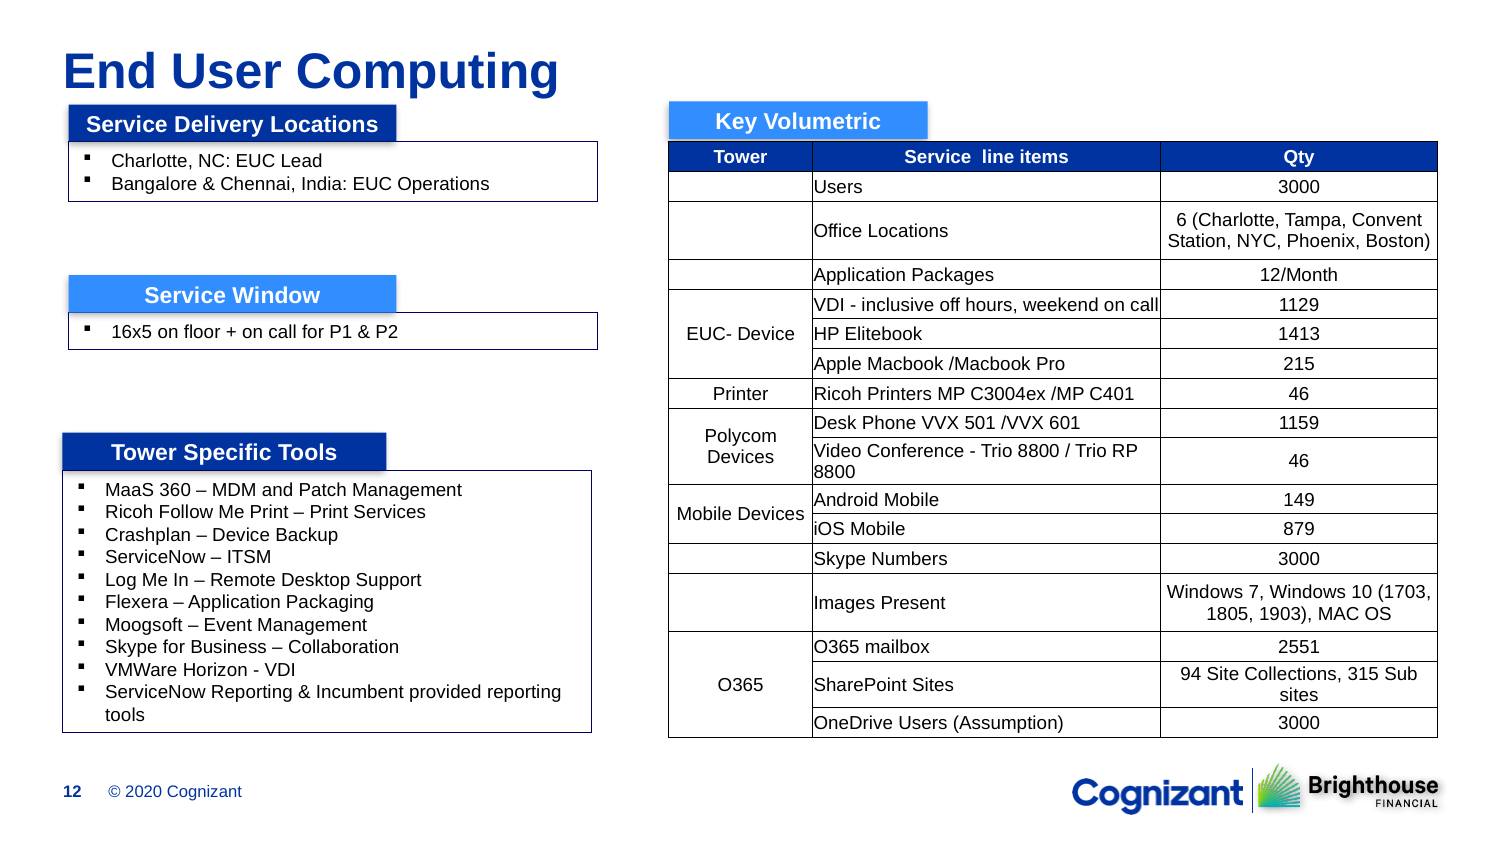

# End User Computing
Key Volumetric
Service Delivery Locations
Charlotte, NC: EUC Lead
Bangalore & Chennai, India: EUC Operations
| Tower | Service line items | Qty |
| --- | --- | --- |
|  | Users | 3000 |
|  | Office Locations | 6 (Charlotte, Tampa, Convent Station, NYC, Phoenix, Boston) |
|  | Application Packages | 12/Month |
| EUC- Device | VDI - inclusive off hours, weekend on call | 1129 |
|  | HP Elitebook | 1413 |
|  | Apple Macbook /Macbook Pro | 215 |
| Printer | Ricoh Printers MP C3004ex /MP C401 | 46 |
| Polycom Devices | Desk Phone VVX 501 /VVX 601 | 1159 |
|  | Video Conference - Trio 8800 / Trio RP 8800 | 46 |
| Mobile Devices | Android Mobile | 149 |
|  | iOS Mobile | 879 |
|  | Skype Numbers | 3000 |
|  | Images Present | Windows 7, Windows 10 (1703, 1805, 1903), MAC OS |
| O365 | O365 mailbox | 2551 |
|  | SharePoint Sites | 94 Site Collections, 315 Sub sites |
|  | OneDrive Users (Assumption) | 3000 |
Service Window
16x5 on floor + on call for P1 & P2
Tower Specific Tools
MaaS 360 – MDM and Patch Management
Ricoh Follow Me Print – Print Services
Crashplan – Device Backup
ServiceNow – ITSM
Log Me In – Remote Desktop Support
Flexera – Application Packaging
Moogsoft – Event Management
Skype for Business – Collaboration
VMWare Horizon - VDI
ServiceNow Reporting & Incumbent provided reporting tools
© 2020 Cognizant
12